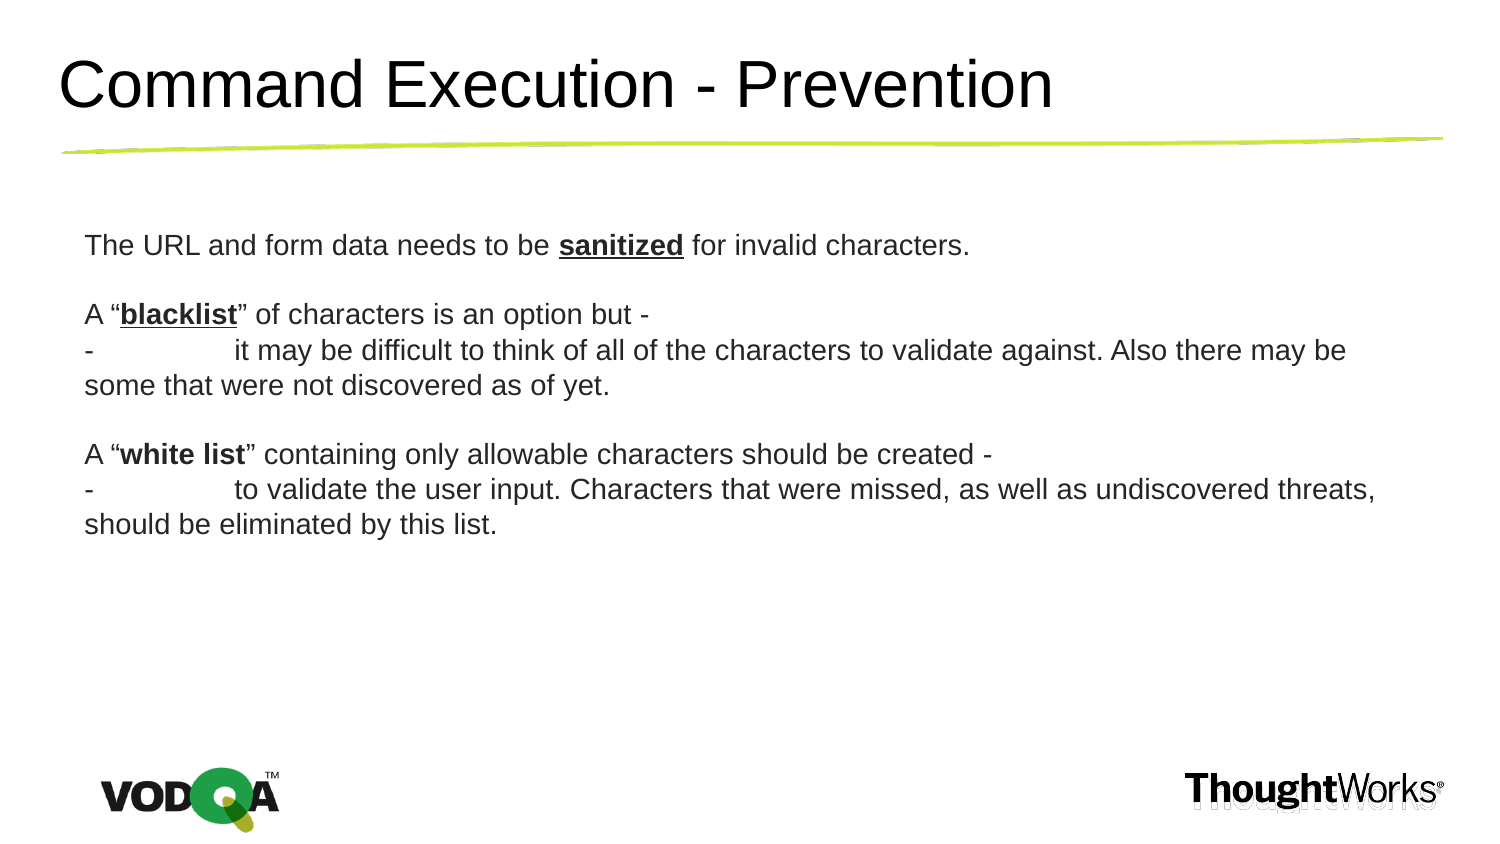

Command Execution - Prevention

The URL and form data needs to be sanitized for invalid characters.

A “blacklist” of characters is an option but -
-	it may be difficult to think of all of the characters to validate against. Also there may be some that were not discovered as of yet.

A “white list” containing only allowable characters should be created -
-	to validate the user input. Characters that were missed, as well as undiscovered threats, should be eliminated by this list.